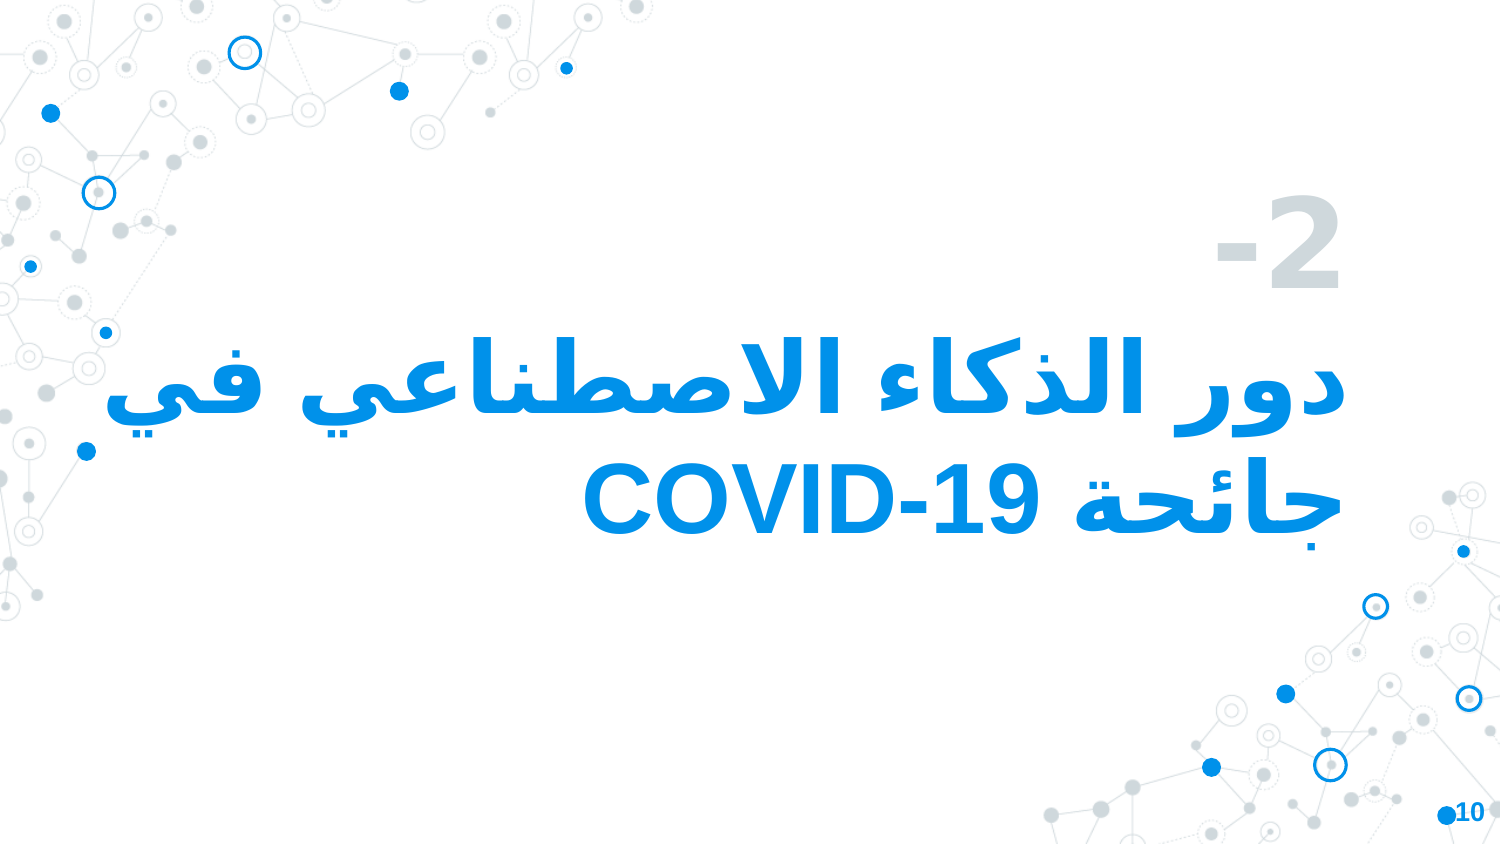

# 2-
دور الذكاء الاصطناعي في جائحة COVID-19
10